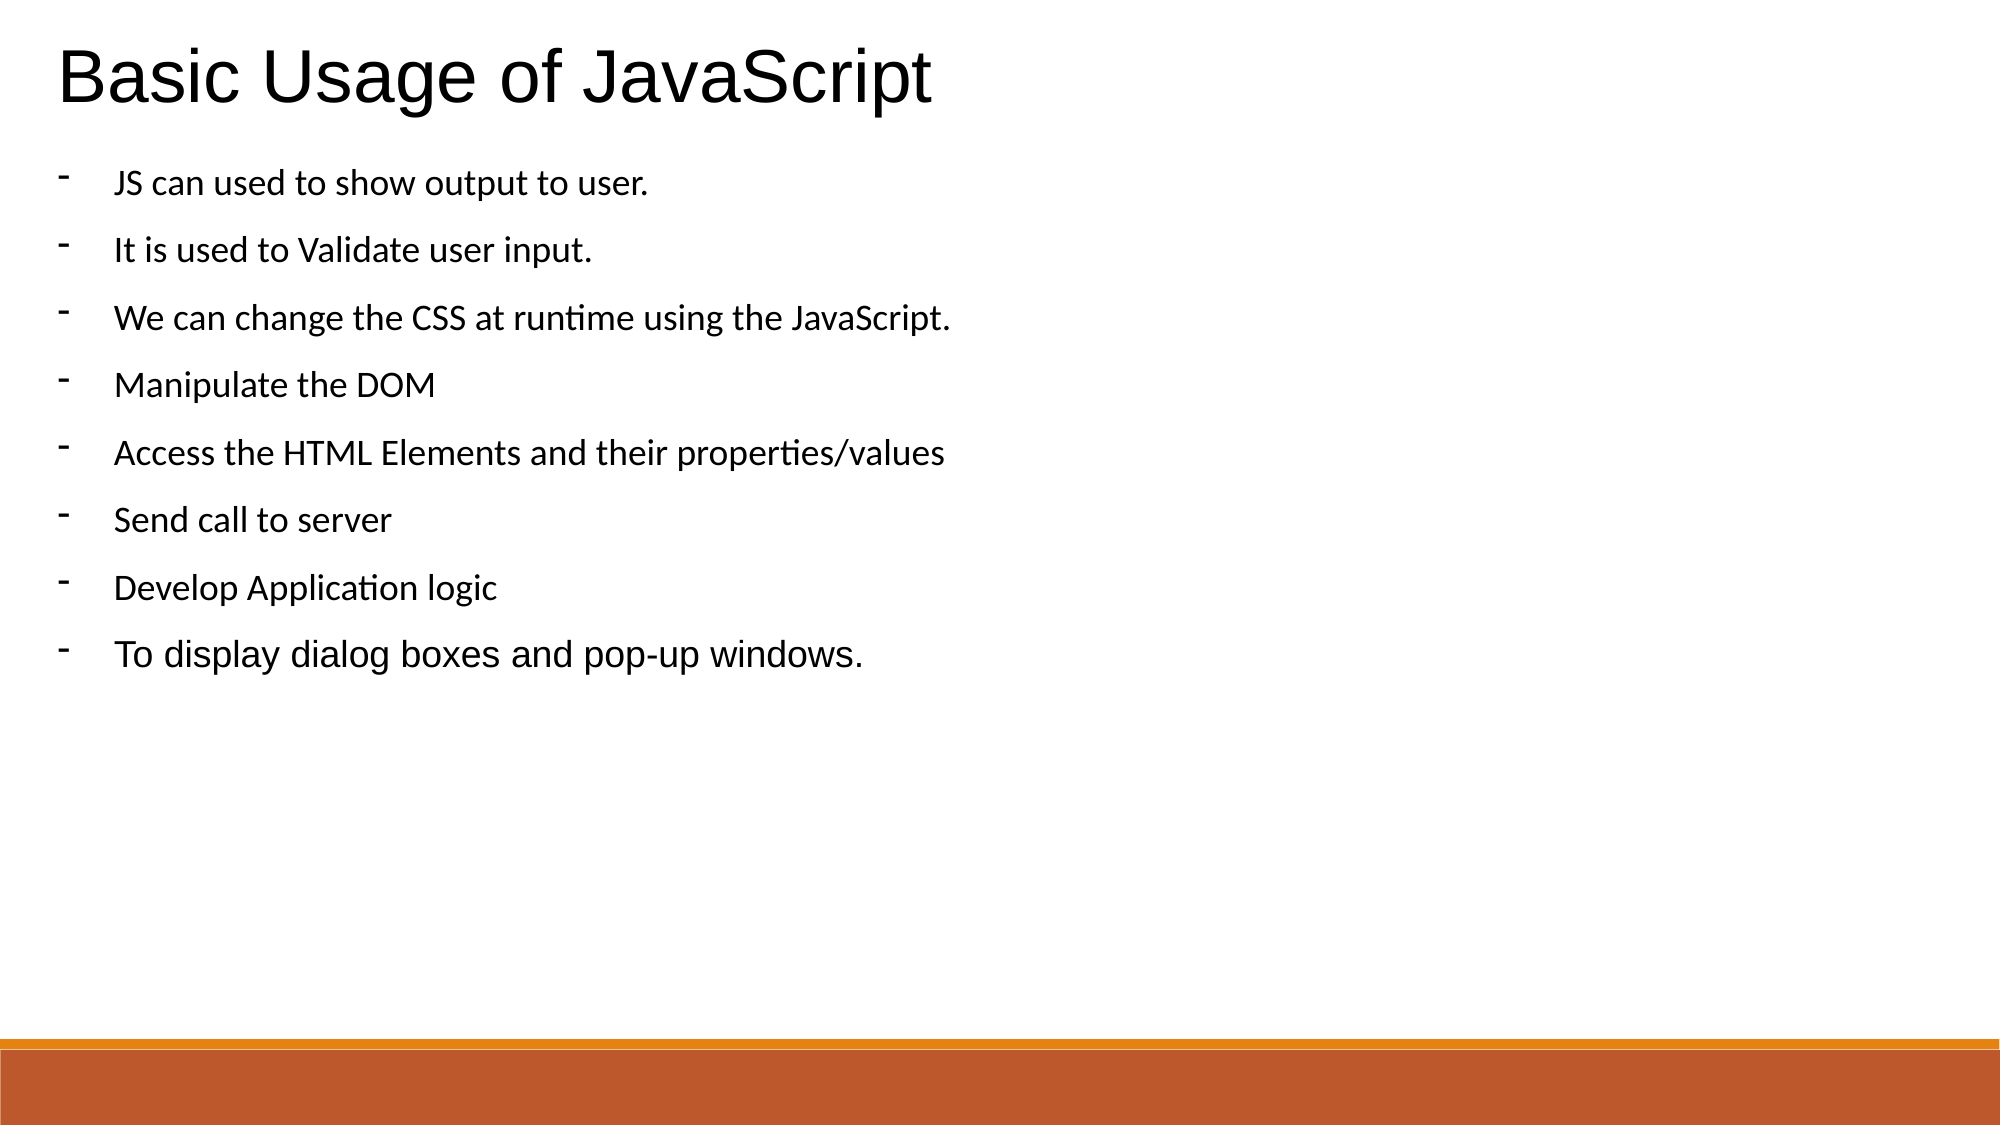

Basic Usage of JavaScript
JS can used to show output to user.
It is used to Validate user input.
We can change the CSS at runtime using the JavaScript.
Manipulate the DOM
Access the HTML Elements and their properties/values
Send call to server
Develop Application logic
To display dialog boxes and pop-up windows.